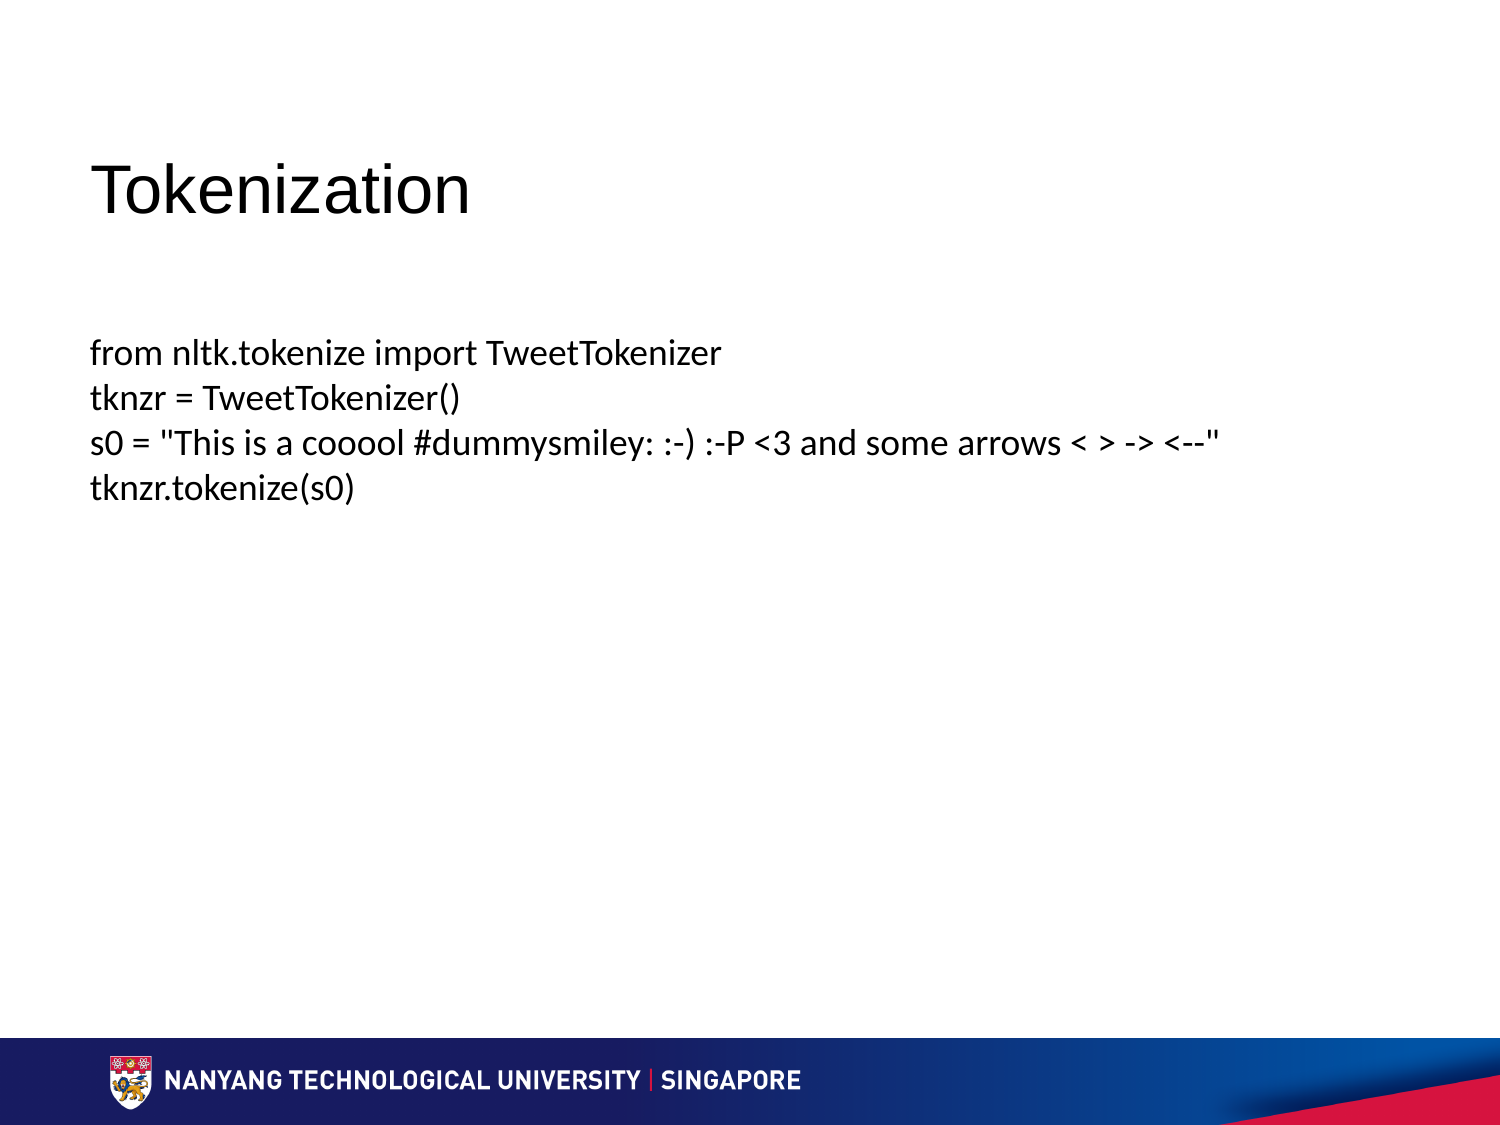

# Tokenization
from nltk.tokenize import TweetTokenizer
tknzr = TweetTokenizer()
s0 = "This is a cooool #dummysmiley: :-) :-P <3 and some arrows < > -> <--"
tknzr.tokenize(s0)